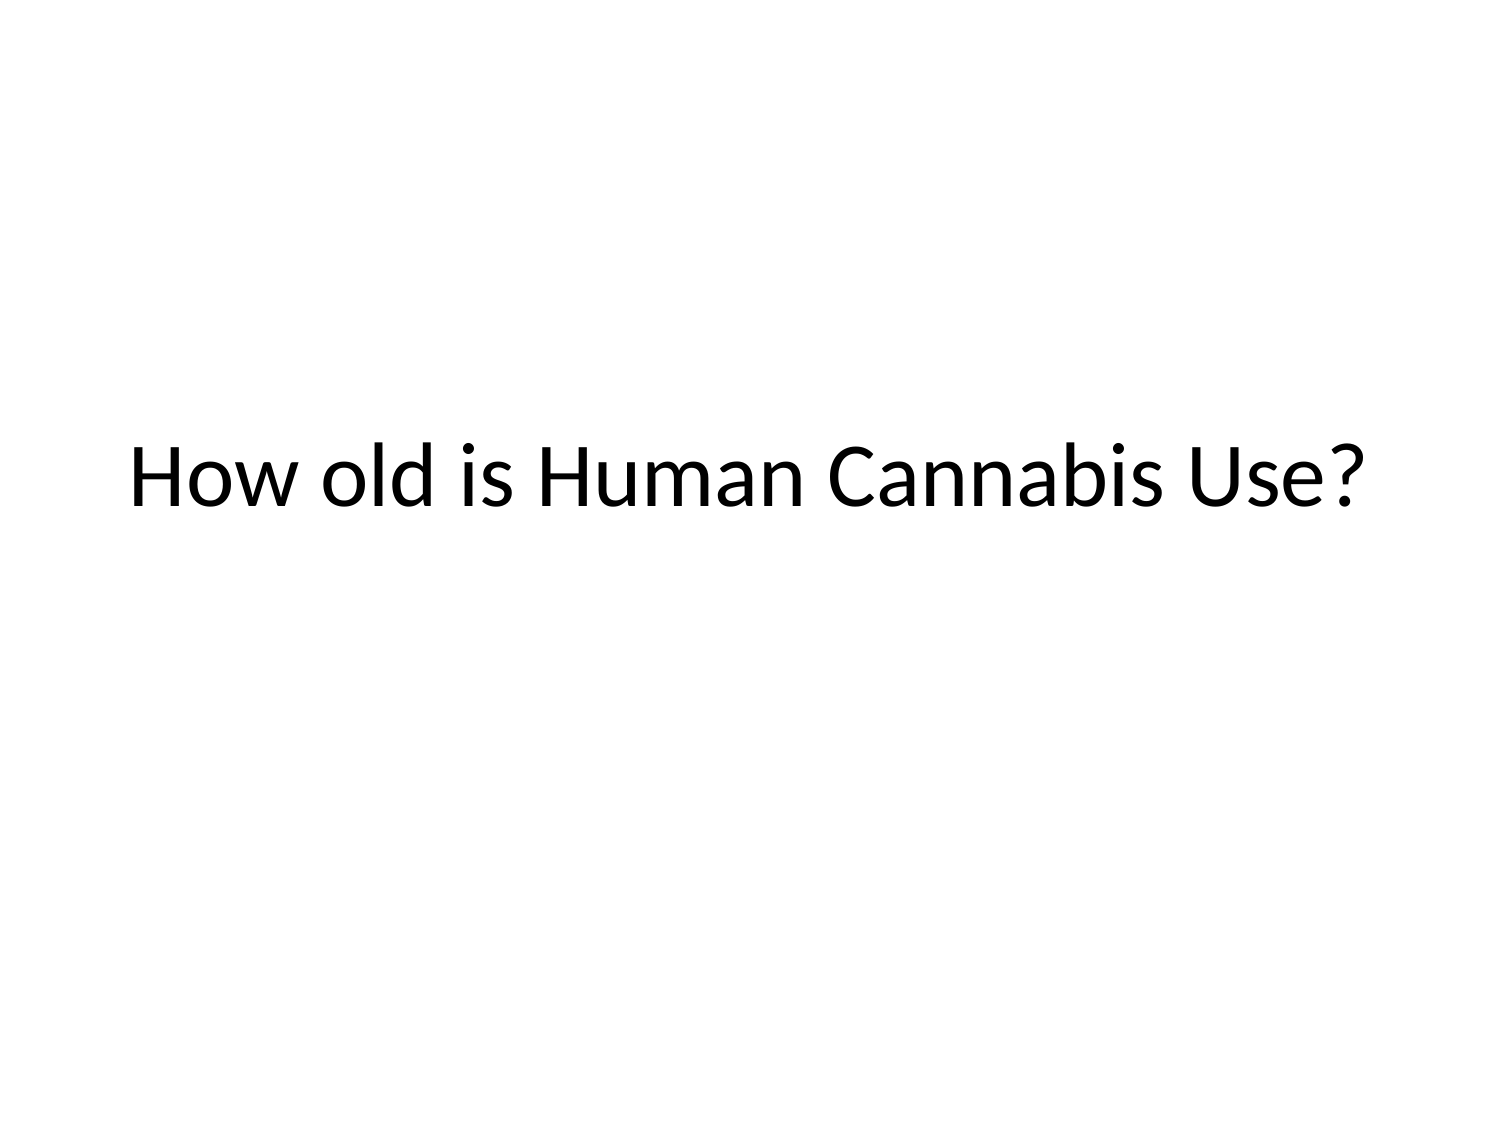

# How old is Human Cannabis Use?